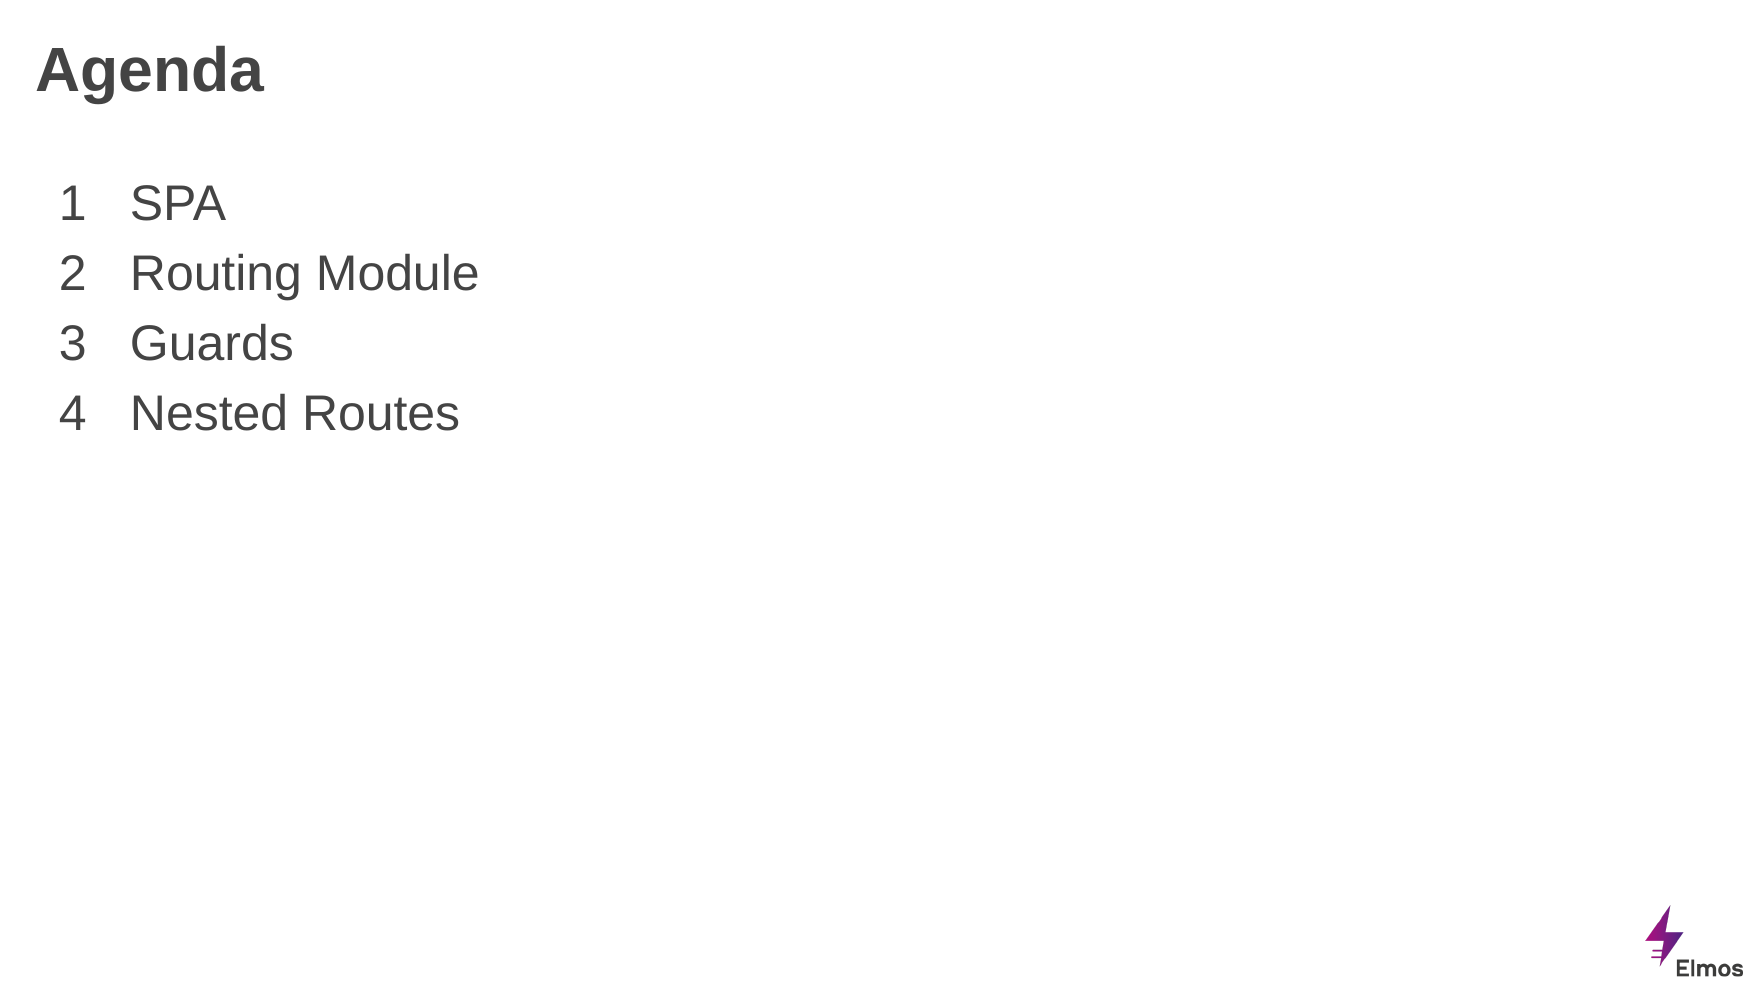

# Agenda
SPA
Routing Module
Guards
Nested Routes